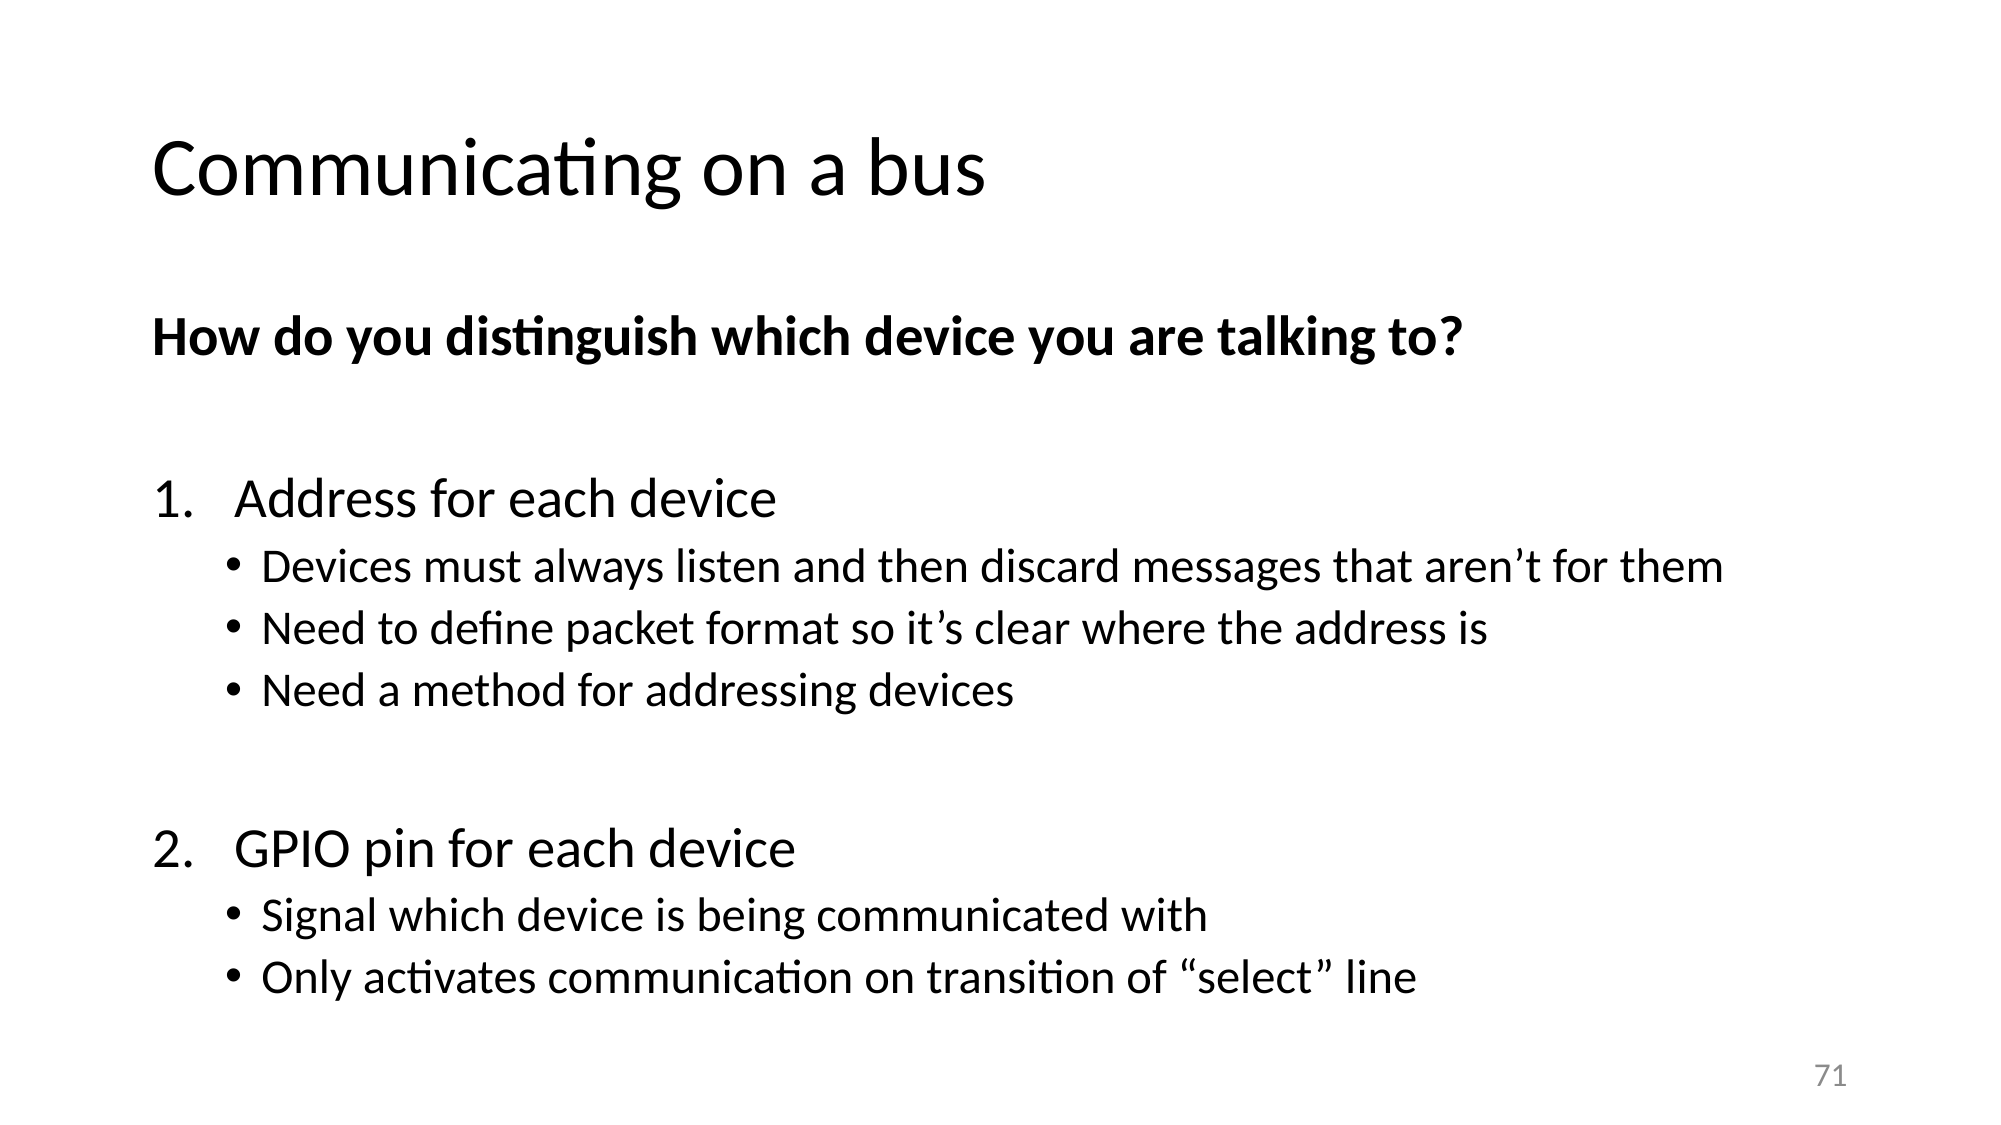

# Communicating on a bus
How do you distinguish which device you are talking to?

Address for each device
Devices must always listen and then discard messages that aren’t for them
Need to define packet format so it’s clear where the address is
Need a method for addressing devices

GPIO pin for each device
Signal which device is being communicated with
Only activates communication on transition of “select” line
71